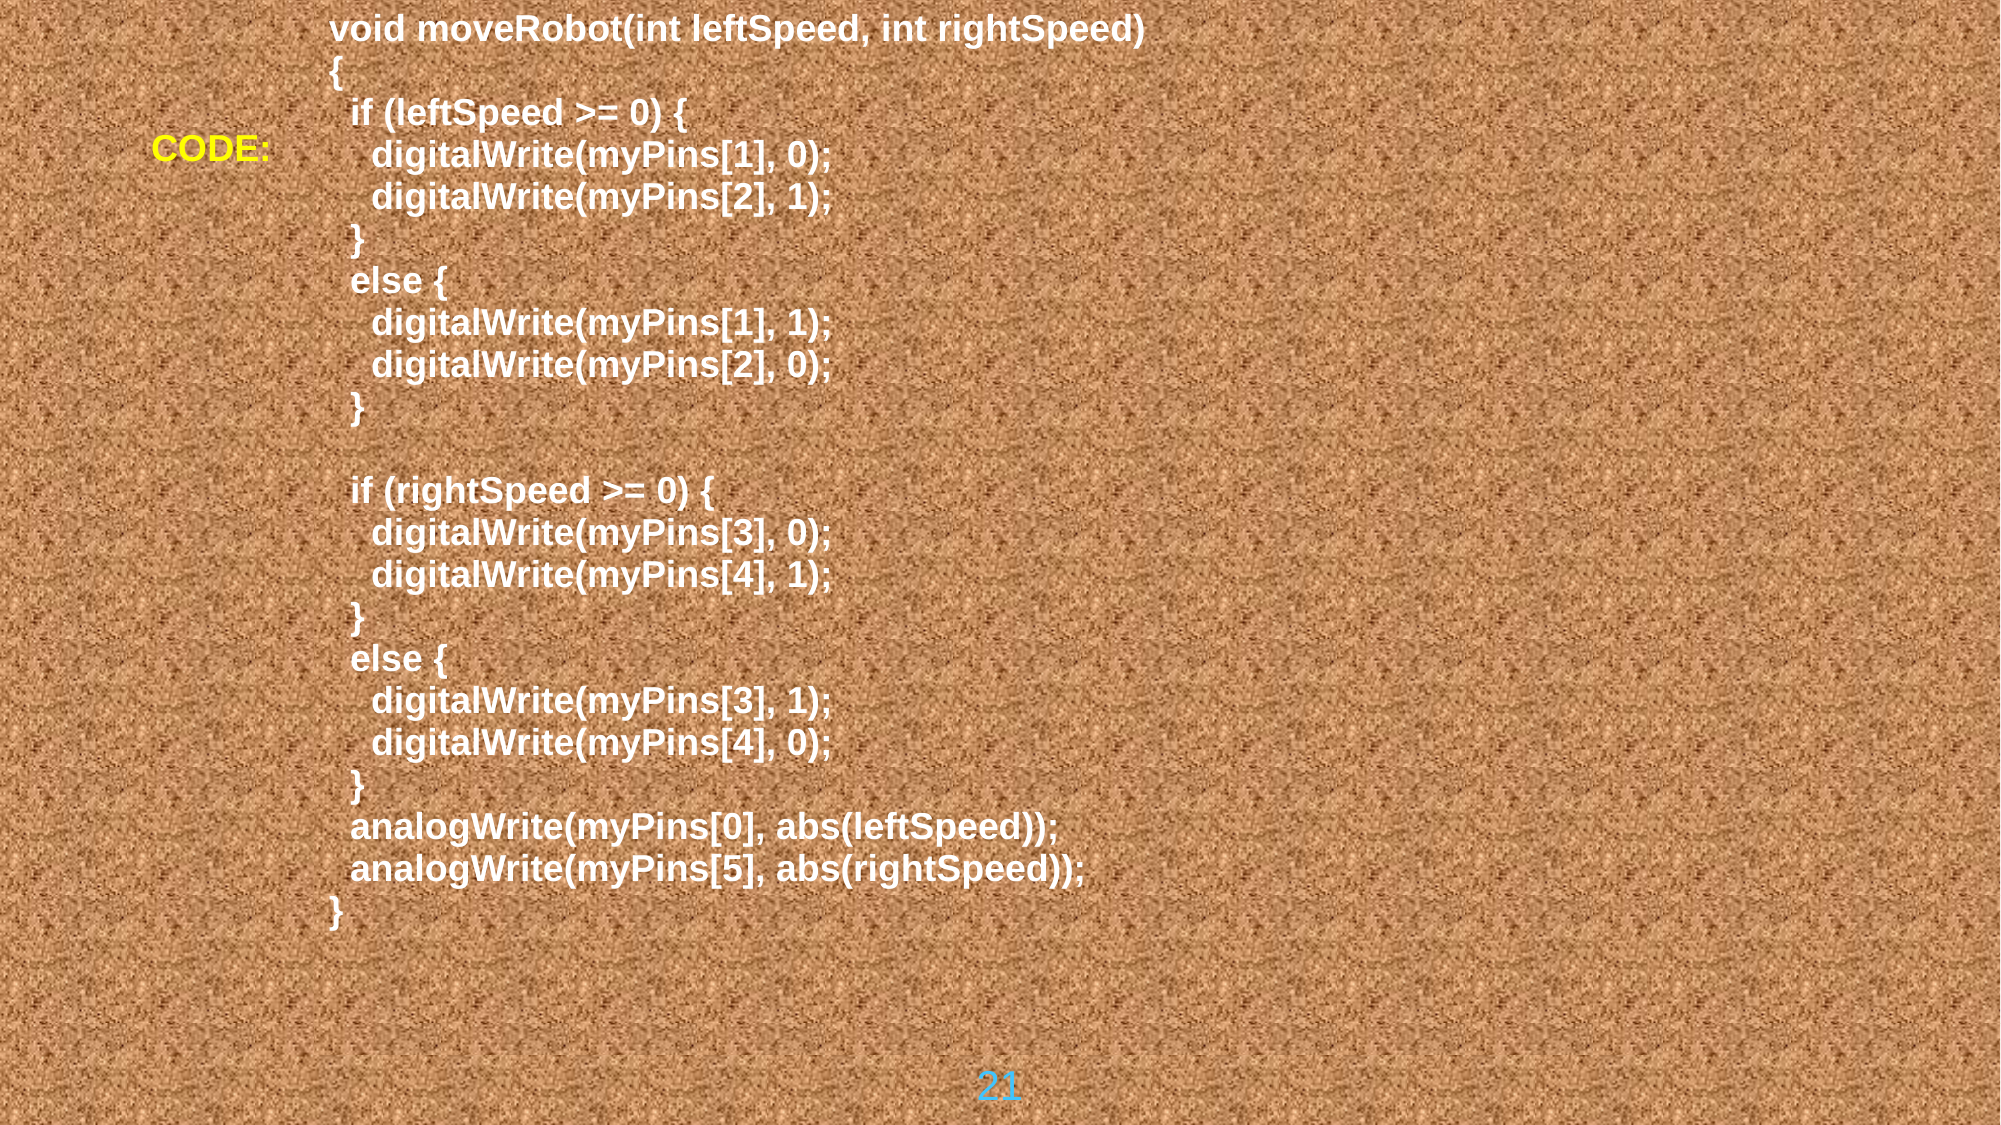

| void moveRobot(int leftSpeed, int rightSpeed) { if (leftSpeed >= 0) { digitalWrite(myPins[1], 0); digitalWrite(myPins[2], 1); } else { digitalWrite(myPins[1], 1); digitalWrite(myPins[2], 0); }   if (rightSpeed >= 0) { digitalWrite(myPins[3], 0); digitalWrite(myPins[4], 1); } else { digitalWrite(myPins[3], 1); digitalWrite(myPins[4], 0); } analogWrite(myPins[0], abs(leftSpeed)); analogWrite(myPins[5], abs(rightSpeed)); } |
| --- |
CODE:
21